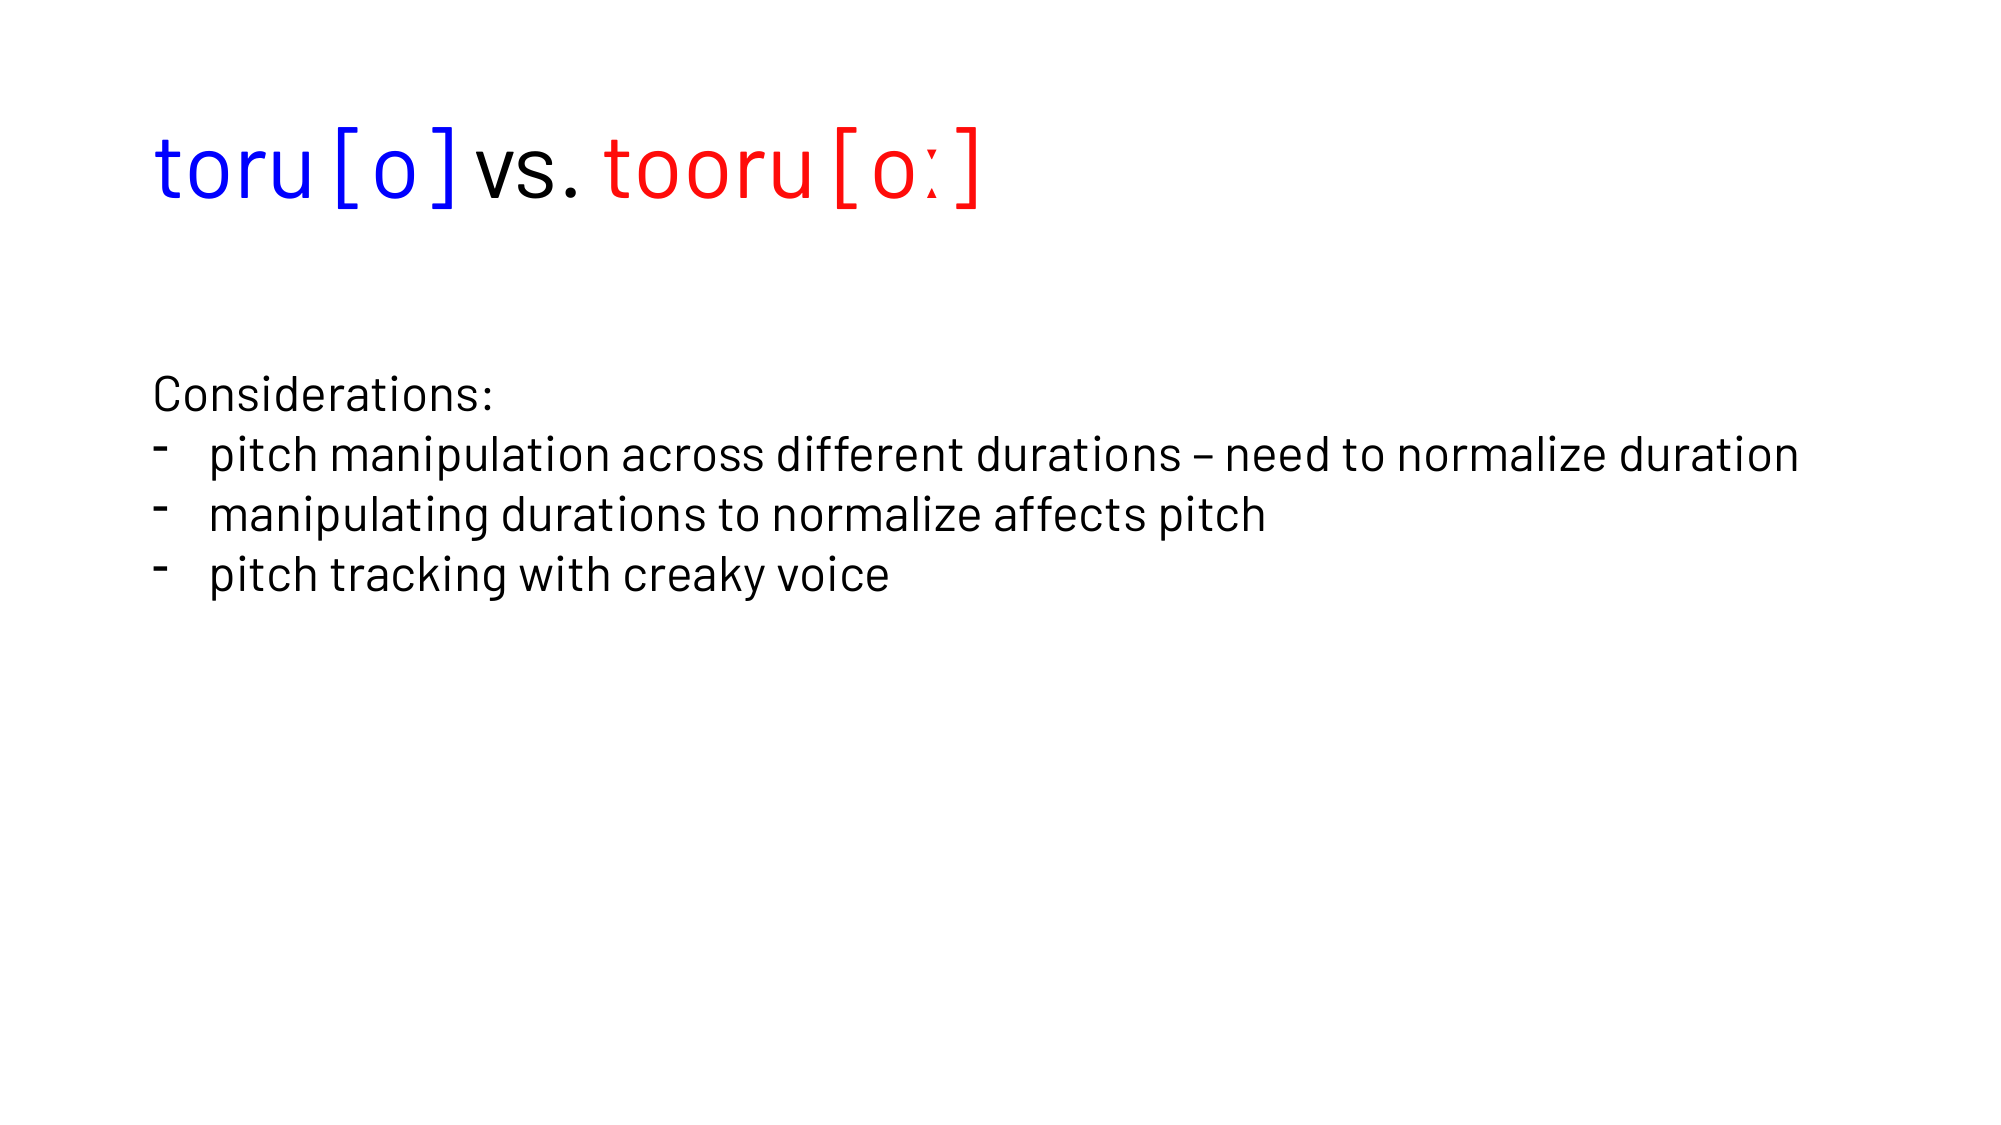

# toru [o] vs. tooru [oː]
Considerations:
pitch manipulation across different durations – need to normalize duration
manipulating durations to normalize affects pitch
pitch tracking with creaky voice